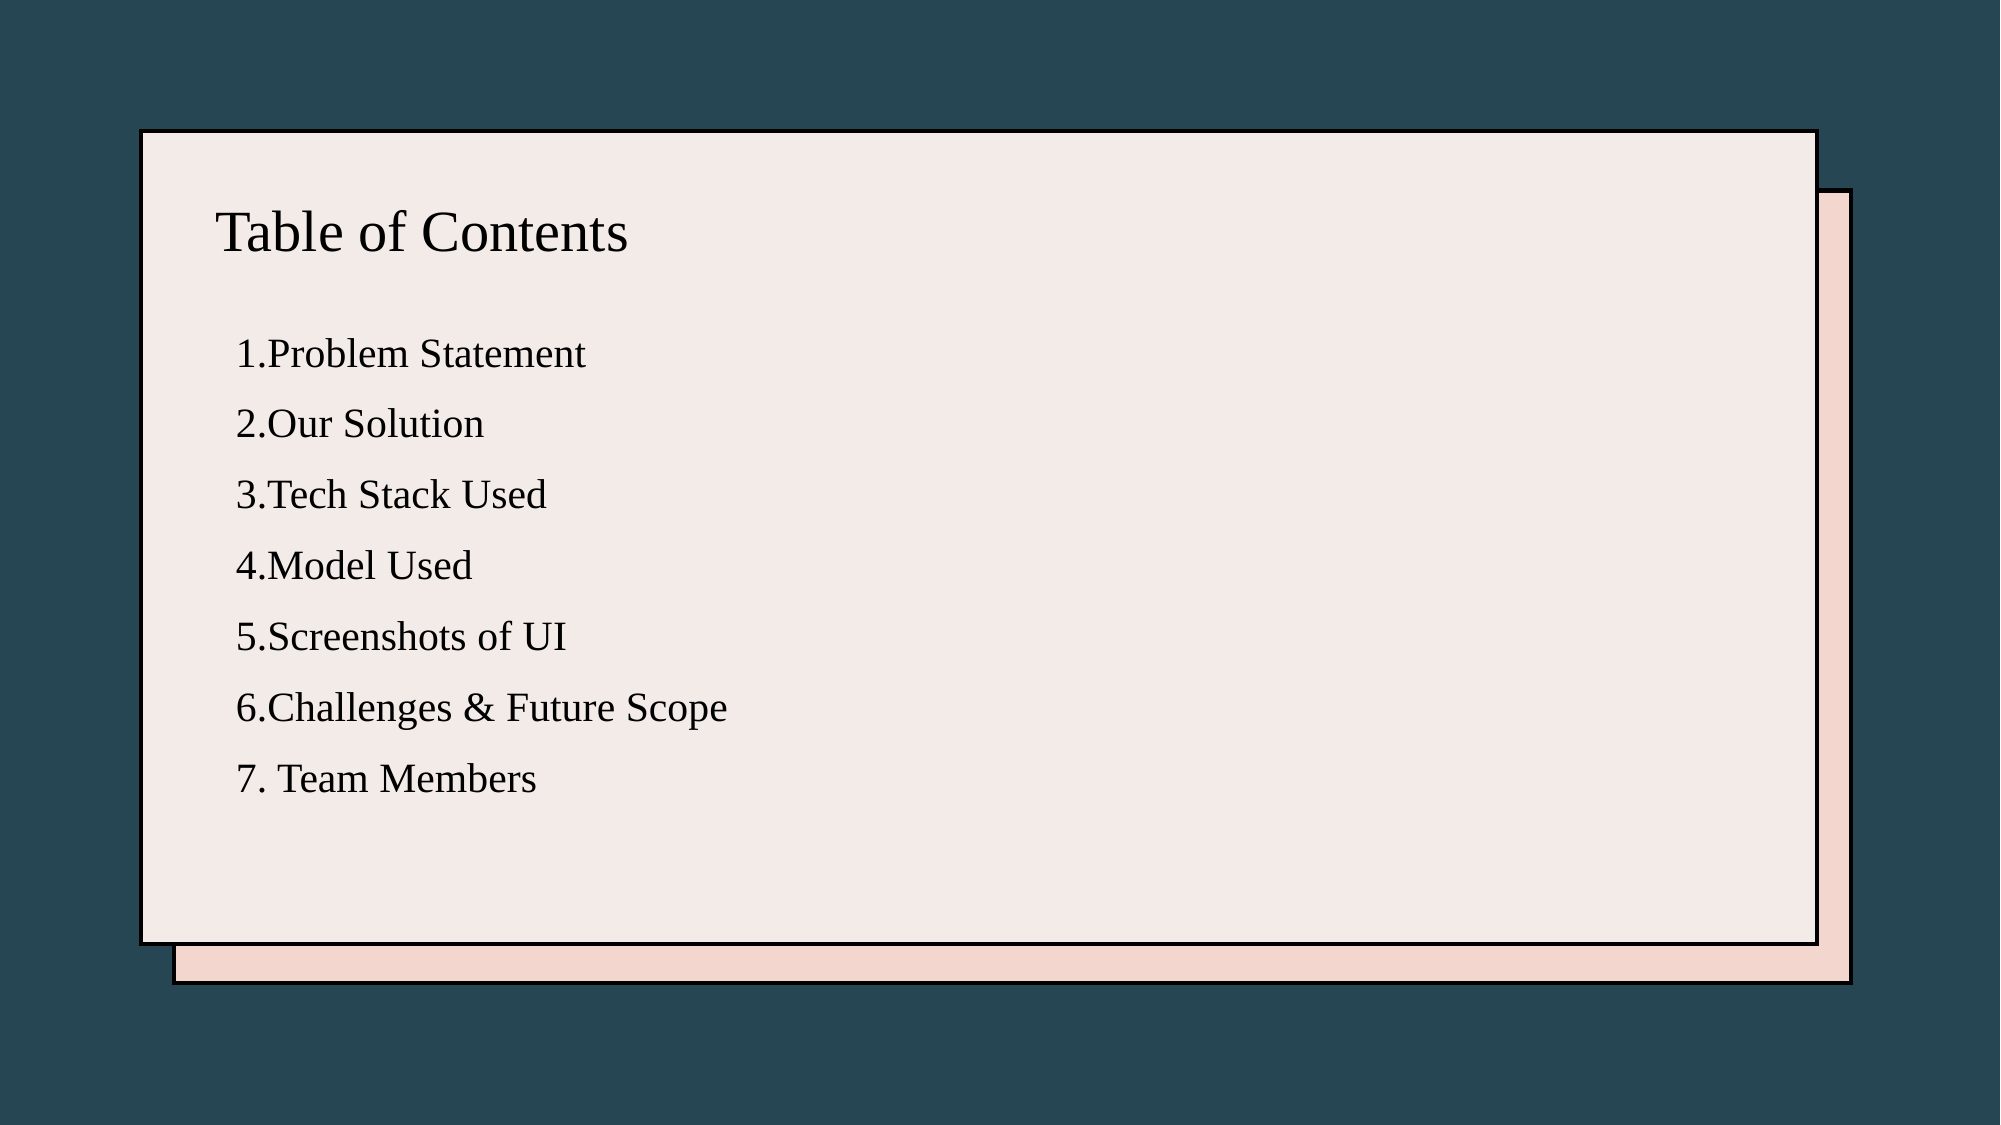

# Table of Contents
1.Problem Statement
2.Our Solution
3.Tech Stack Used
4.Model Used
5.Screenshots of UI
6.Challenges & Future Scope
7. Team Members